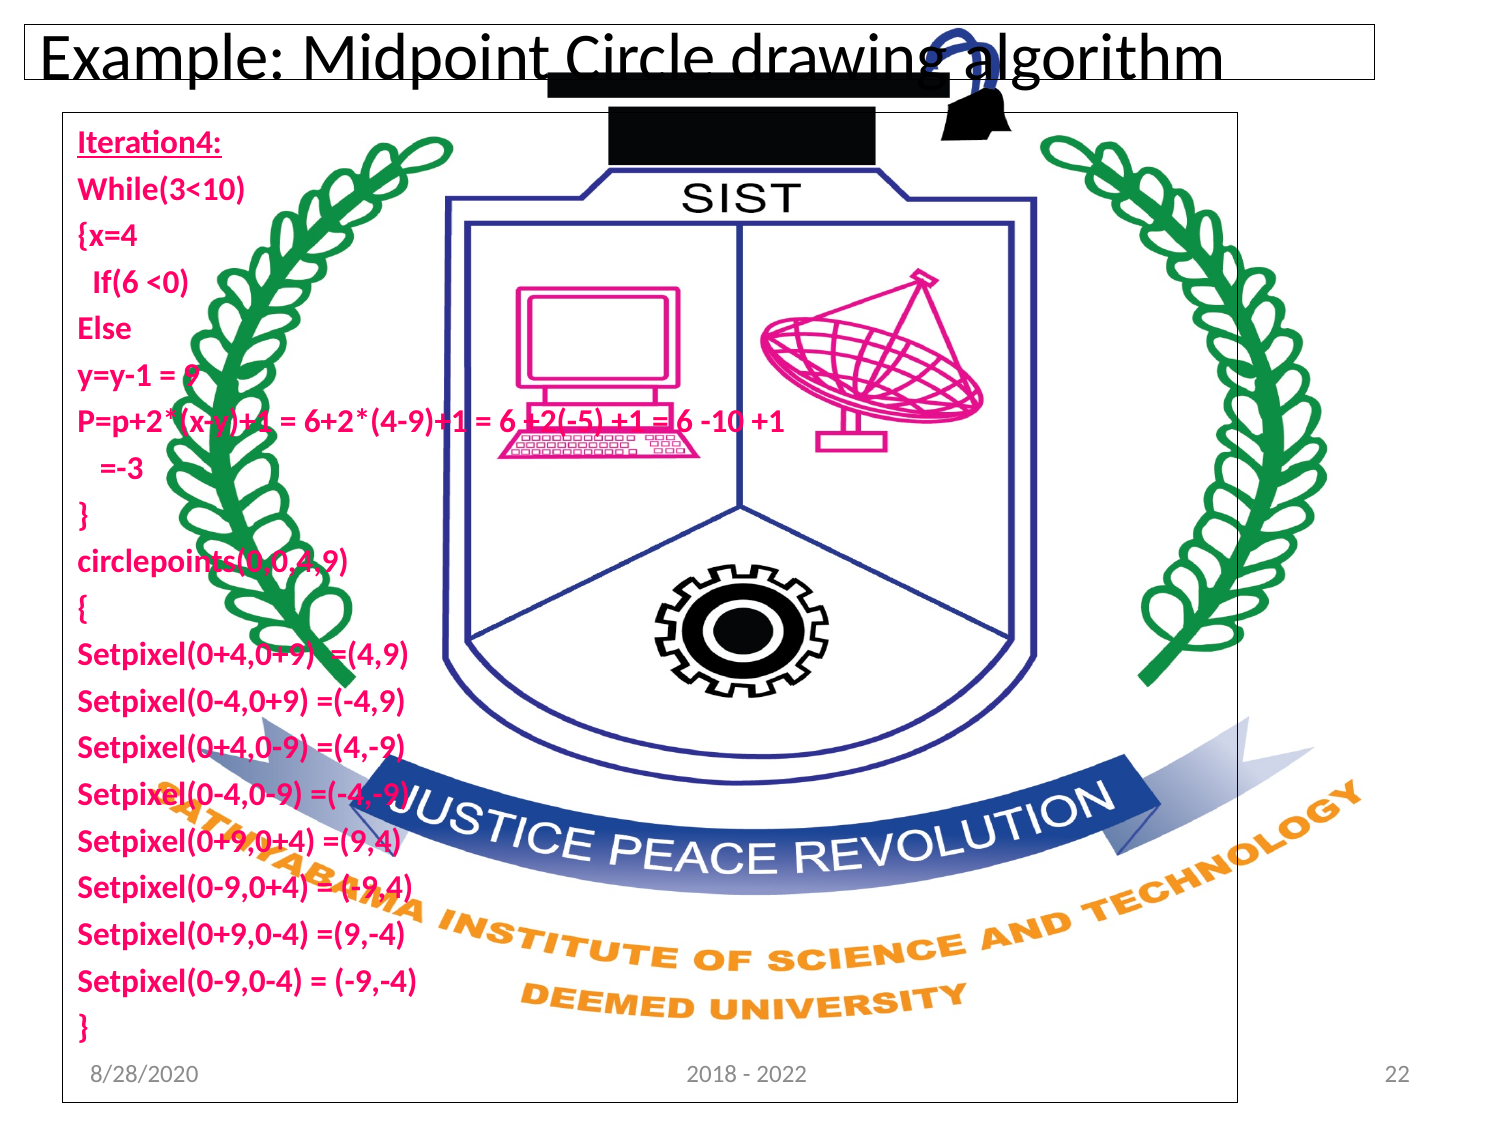

# Example: Midpoint Circle drawing algorithm
Iteration4:
While(3<10)
{x=4
  If(6 <0)
Else
y=y-1 = 9
P=p+2*(x-y)+1 = 6+2*(4-9)+1 = 6 +2(-5) +1 = 6 -10 +1
   =-3
}
circlepoints(0,0,4,9)
{
Setpixel(0+4,0+9)  =(4,9)
Setpixel(0-4,0+9) =(-4,9)
Setpixel(0+4,0-9) =(4,-9)
Setpixel(0-4,0-9) =(-4,-9)
Setpixel(0+9,0+4) =(9,4)
Setpixel(0-9,0+4) = (-9,4)
Setpixel(0+9,0-4) =(9,-4)
Setpixel(0-9,0-4) = (-9,-4)
}

8/28/2020
2018 - 2022
22